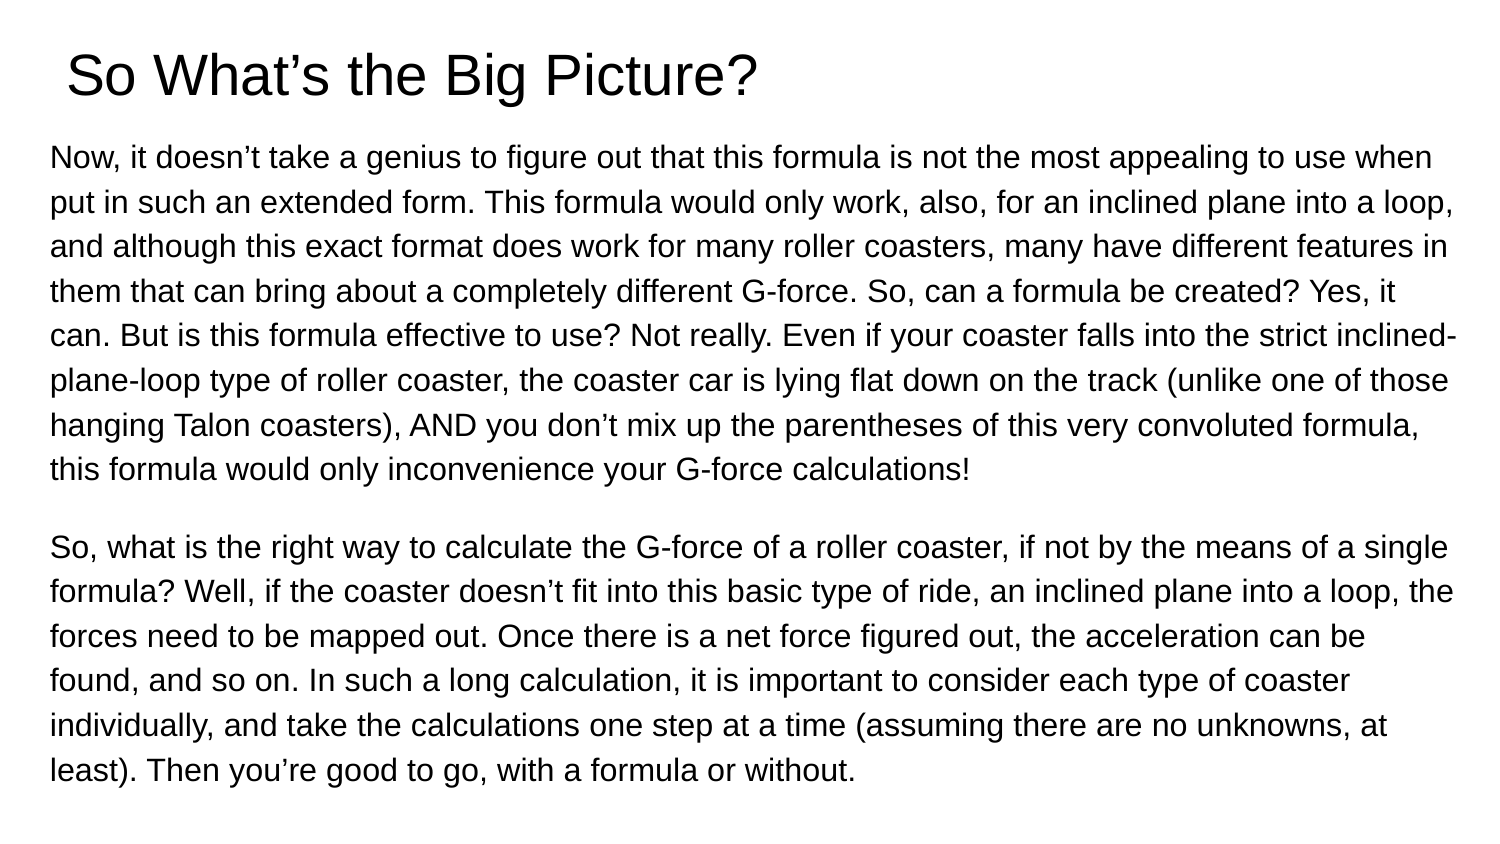

# So What’s the Big Picture?
Now, it doesn’t take a genius to figure out that this formula is not the most appealing to use when put in such an extended form. This formula would only work, also, for an inclined plane into a loop, and although this exact format does work for many roller coasters, many have different features in them that can bring about a completely different G-force. So, can a formula be created? Yes, it can. But is this formula effective to use? Not really. Even if your coaster falls into the strict inclined-plane-loop type of roller coaster, the coaster car is lying flat down on the track (unlike one of those hanging Talon coasters), AND you don’t mix up the parentheses of this very convoluted formula, this formula would only inconvenience your G-force calculations!
So, what is the right way to calculate the G-force of a roller coaster, if not by the means of a single formula? Well, if the coaster doesn’t fit into this basic type of ride, an inclined plane into a loop, the forces need to be mapped out. Once there is a net force figured out, the acceleration can be found, and so on. In such a long calculation, it is important to consider each type of coaster individually, and take the calculations one step at a time (assuming there are no unknowns, at least). Then you’re good to go, with a formula or without.